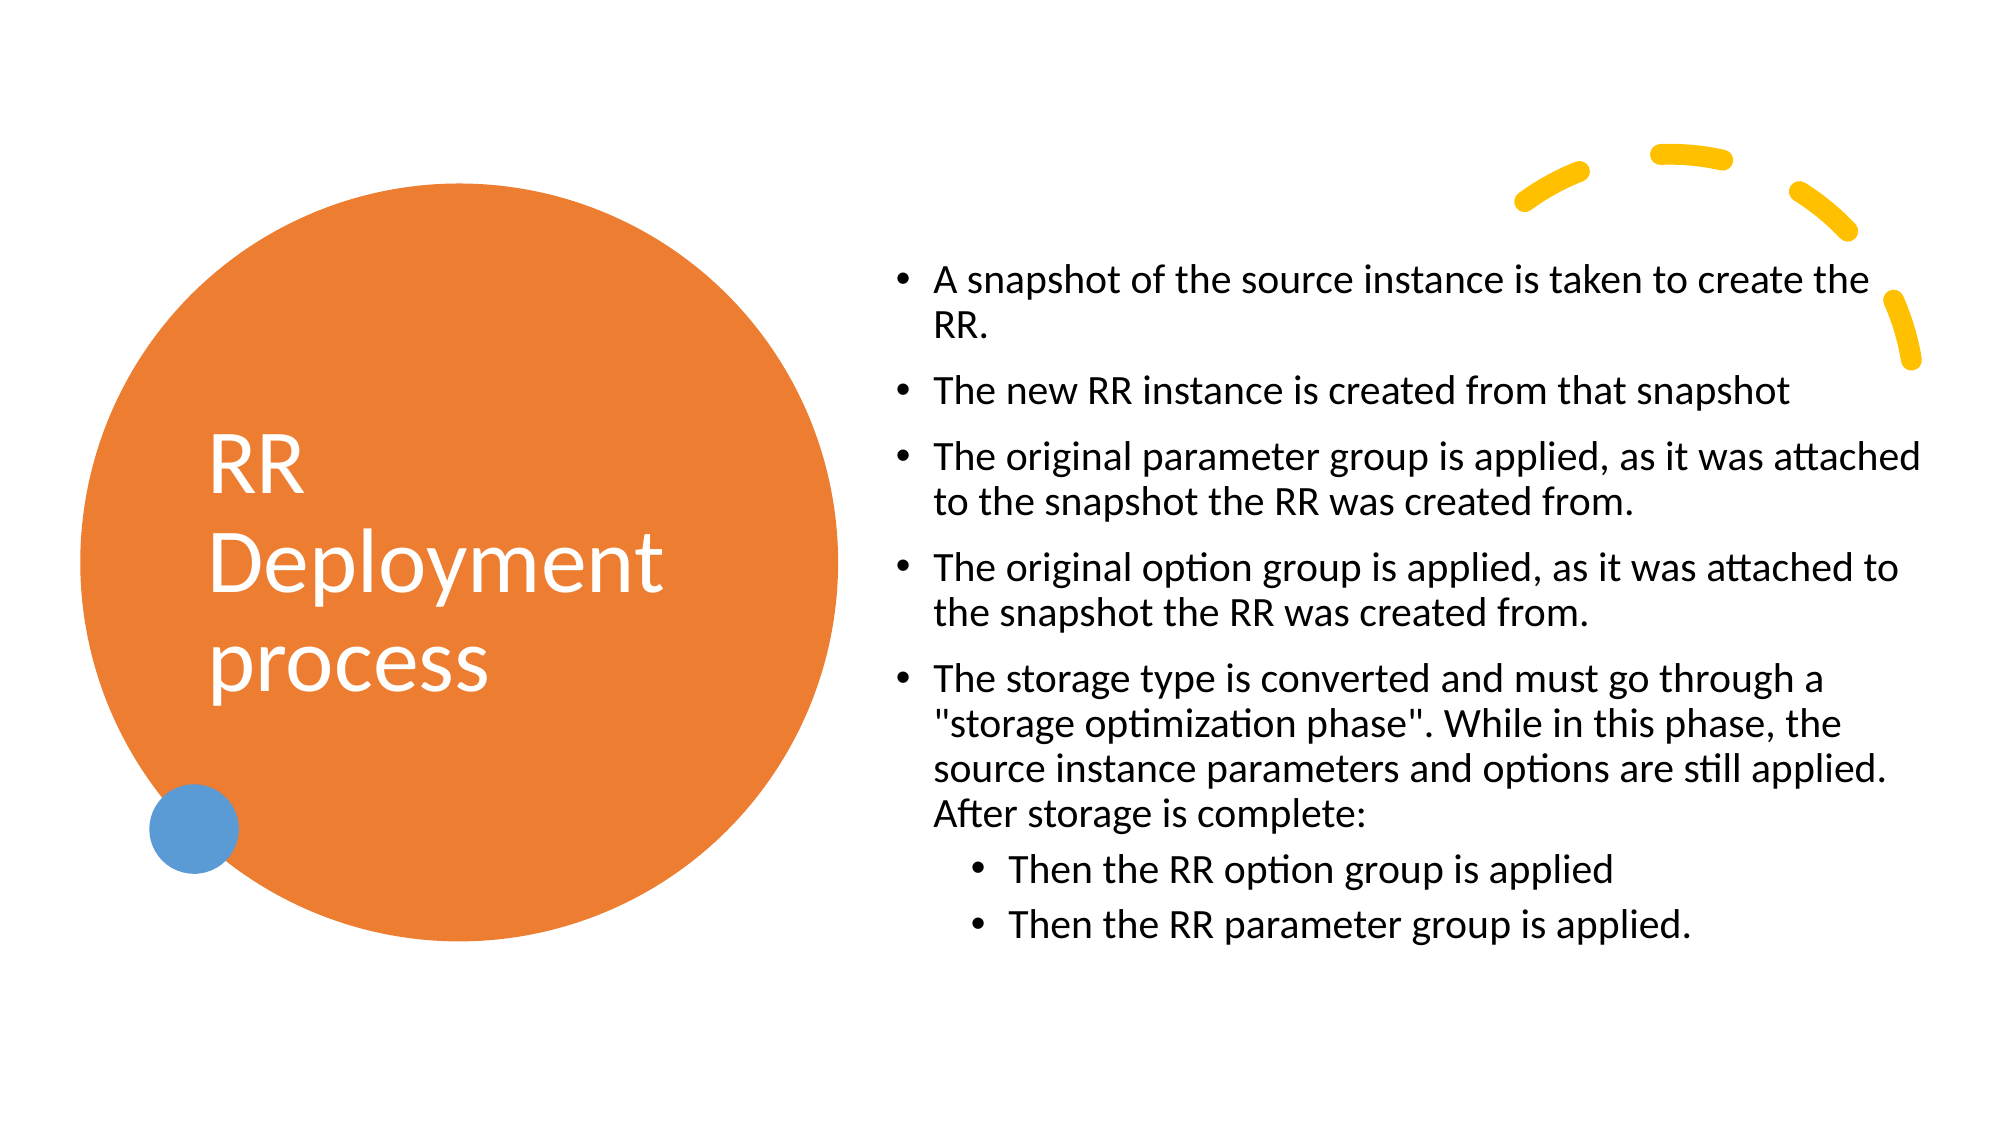

# RR Deployment process
A snapshot of the source instance is taken to create the RR.
The new RR instance is created from that snapshot
The original parameter group is applied, as it was attached to the snapshot the RR was created from.
The original option group is applied, as it was attached to the snapshot the RR was created from.
The storage type is converted and must go through a "storage optimization phase". While in this phase, the source instance parameters and options are still applied. After storage is complete:
Then the RR option group is applied
Then the RR parameter group is applied.